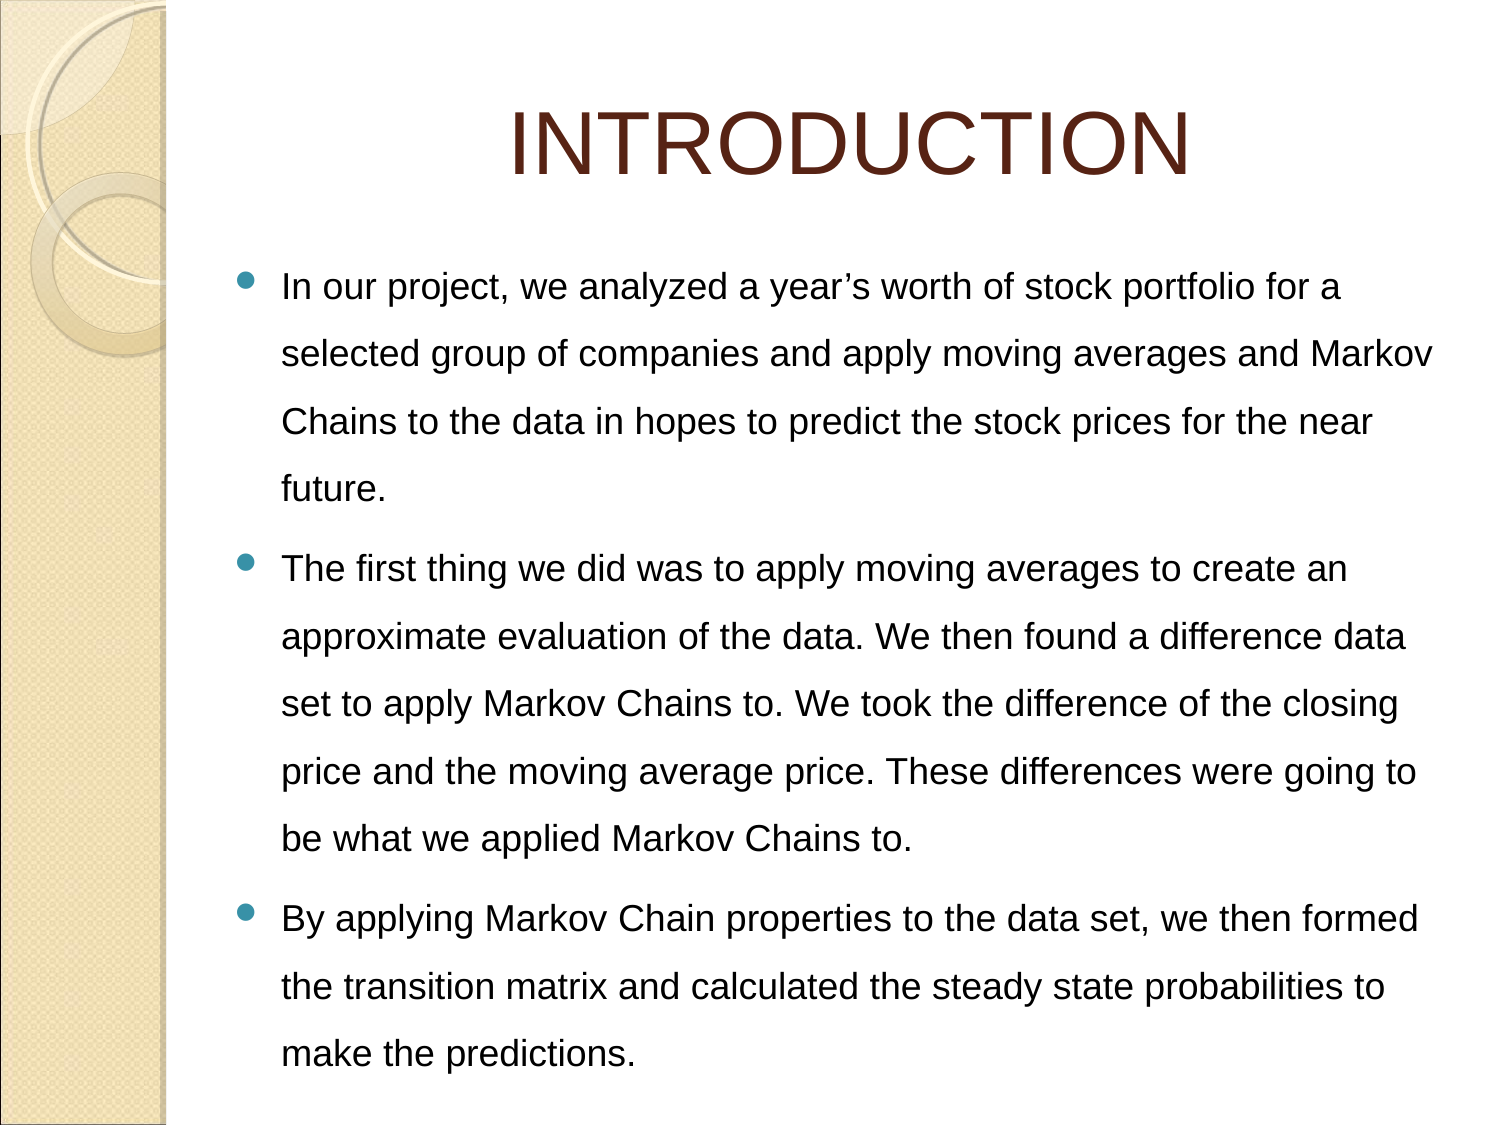

INTRODUCTION
In our project, we analyzed a year’s worth of stock portfolio for a selected group of companies and apply moving averages and Markov Chains to the data in hopes to predict the stock prices for the near future.
The first thing we did was to apply moving averages to create an approximate evaluation of the data. We then found a difference data set to apply Markov Chains to. We took the difference of the closing price and the moving average price. These differences were going to be what we applied Markov Chains to.
By applying Markov Chain properties to the data set, we then formed the transition matrix and calculated the steady state probabilities to make the predictions.